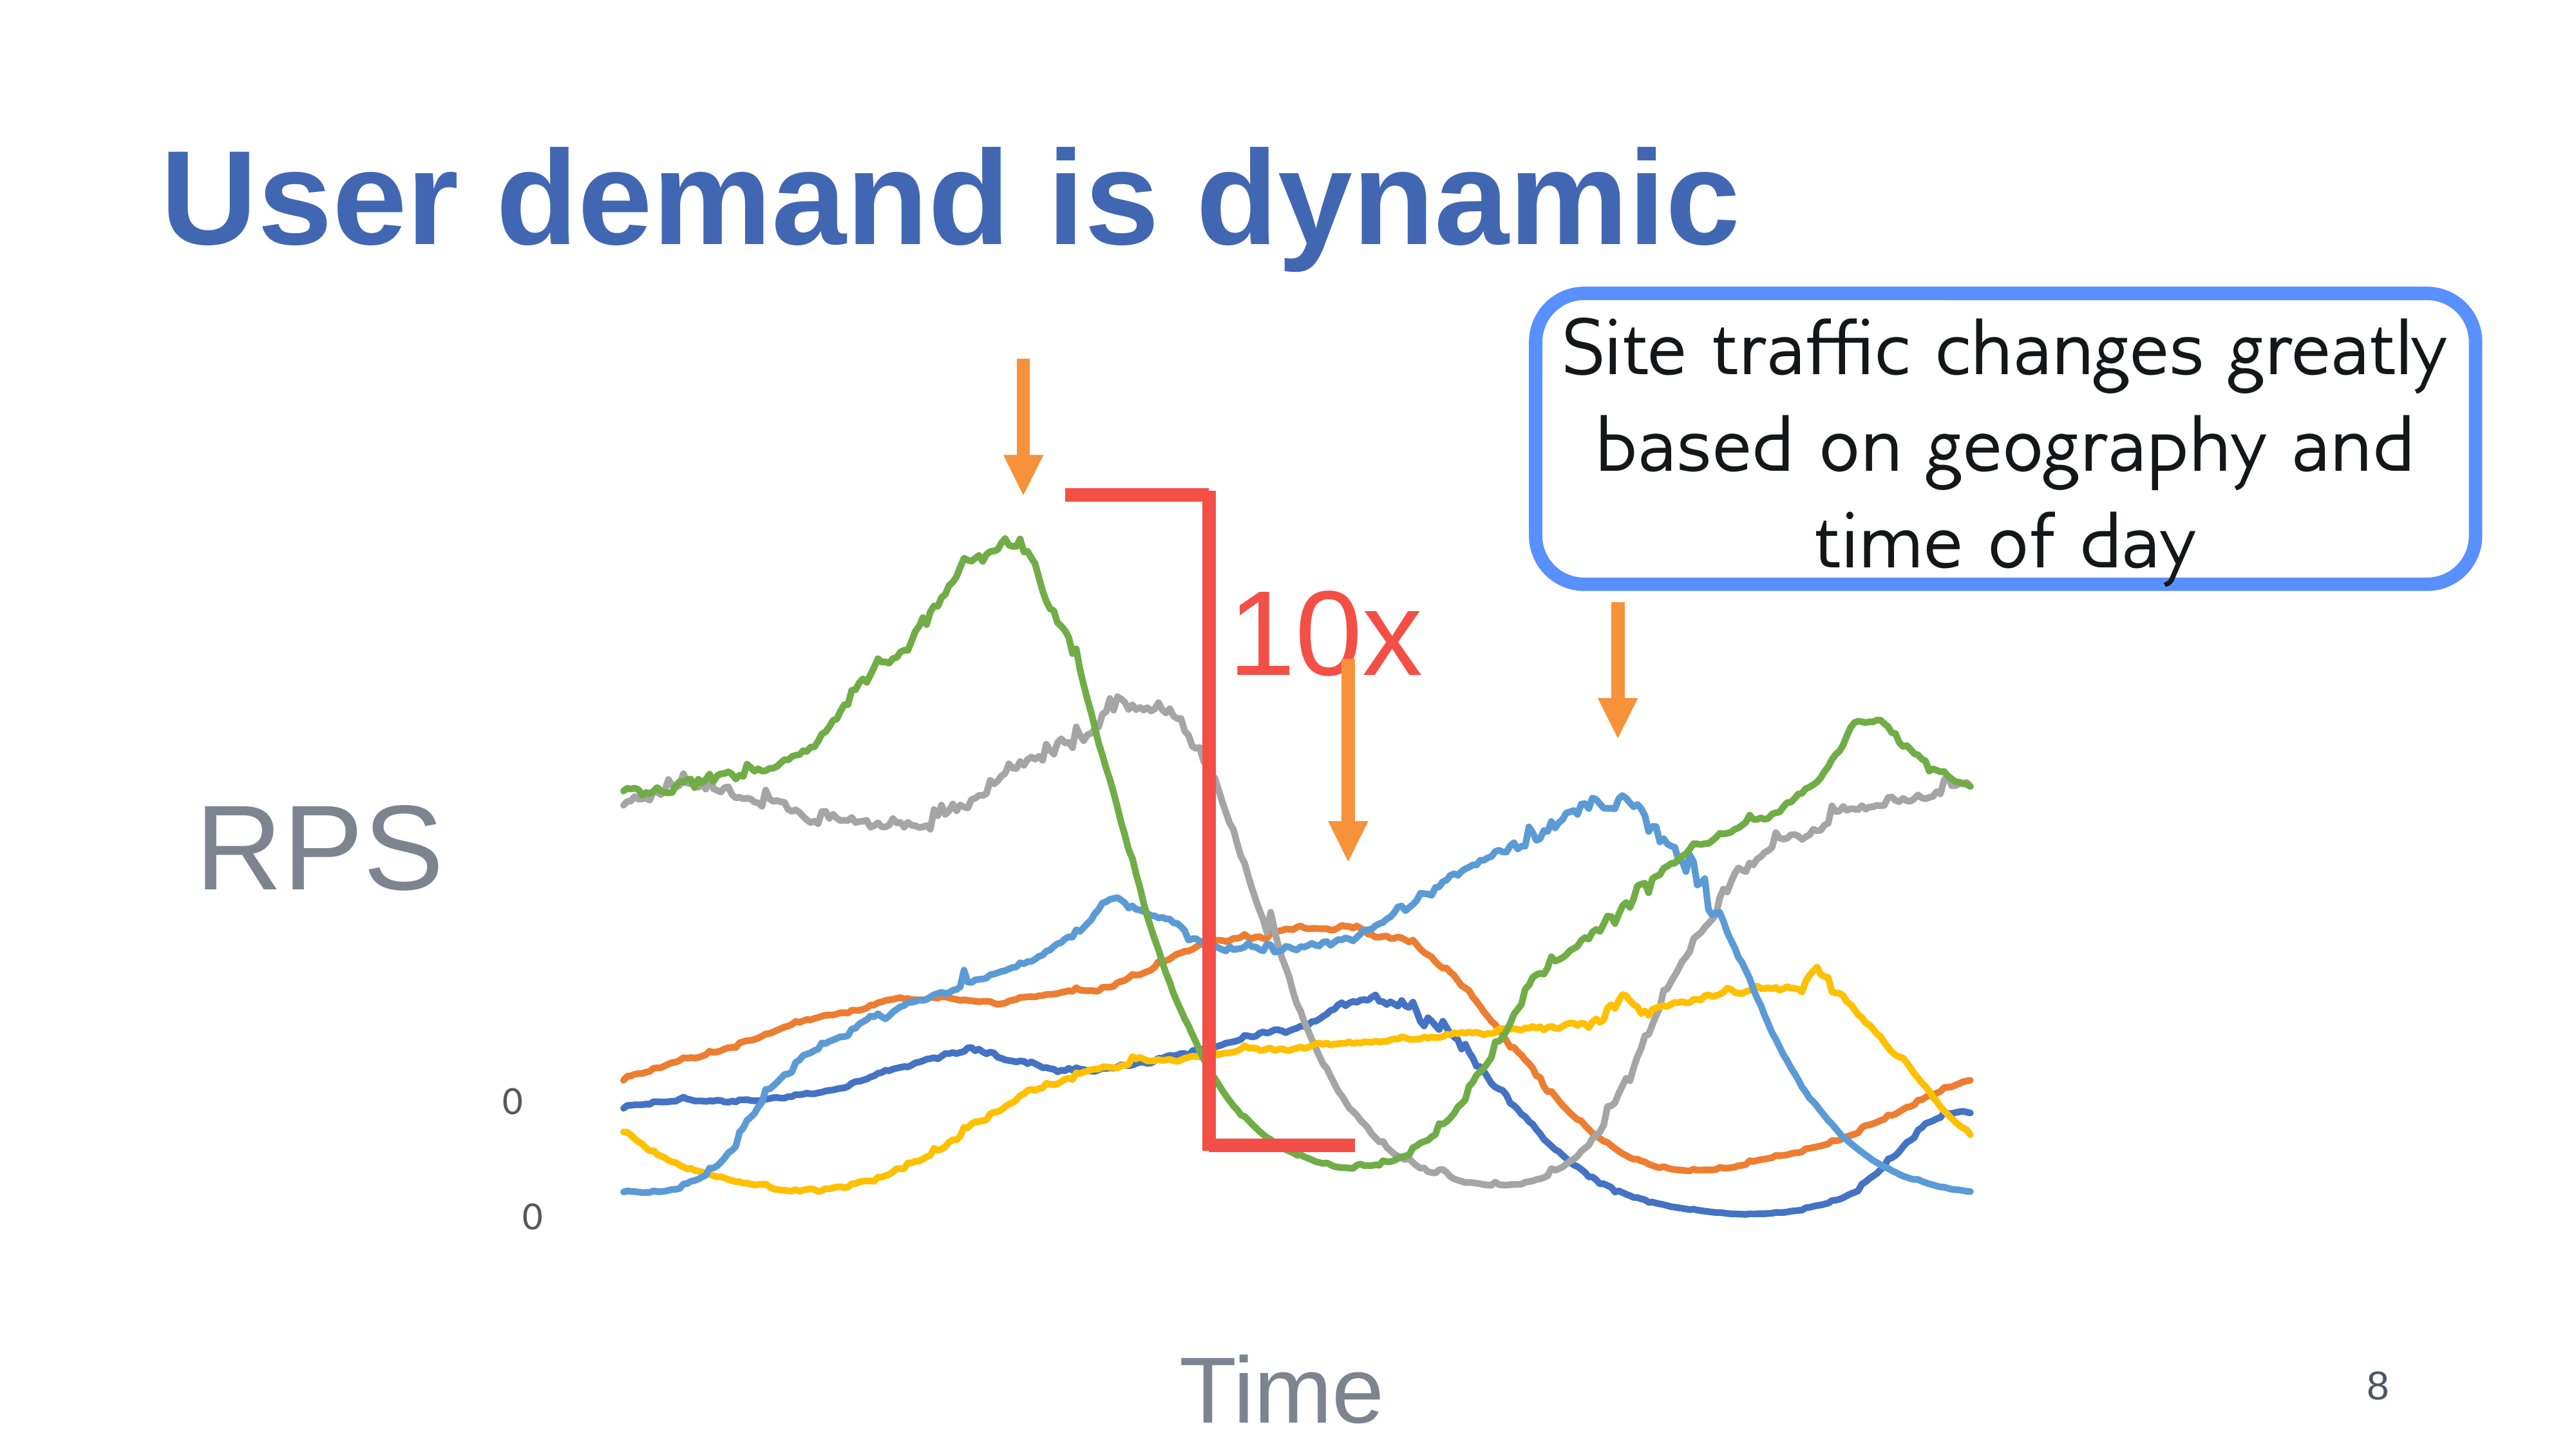

# User demand is dynamic
Site traffic changes greatly based on geography and
time of day

### Chart: Edge Node Traffic

| Category | mxp | mrs | bom | lax | gru | hkg |
|---|---|---|---|---|---|---|
| 0 | 564154.9167 | 690163.6833 | 1924120.683 | 458164.75 | 188853.2333 | 1987967.317 |
| 6.6666666666666666E-2 | 577210.2167 | 708632.4 | 1941274.417 | 456926.5667 | 193329.25 | 2000647.633 |
| 0.13333333333333333 | 577737.85 | 710054.8833 | 1943517.5 | 443606.0833 | 191128.1 | 1997212.3 |
| 0.2 | 580240.2667 | 716722.0 | 1963291.817 | 427115.8333 | 190667.0833 | 2000996.717 |
| 0.26666666666666666 | 579966.7167 | 720044.9333 | 1951018.9 | 413979.9833 | 188388.8333 | 1994016.783 |
| 0.33333333333333331 | 580152.6833 | 720725.7 | 1952622.9 | 403486.2 | 186197.2667 | 1968029.85 |
| 0.4 | 583303.5667 | 726024.0833 | 1956778.033 | 387020.6167 | 186739.0833 | 1981362.817 |
| 0.46666666666666667 | 582150.5667 | 730164.4667 | 1946649.4 | 373117.9 | 186933.3667 | 1976885.25 |
| 0.53333333333333333 | 594075.55 | 744128.3167 | 1987039.6 | 374230.7 | 193868.0 | 1986986.4 |
| 0.6 | 593719.1333 | 745432.9167 | 1982452.15 | 357295.3833 | 190364.2667 | 2003490.083 |
| 0.66666666666666663 | 592367.5833 | 746611.4833 | 1971937.017 | 349965.3333 | 190103.6333 | 1987424.6 |
| 0.73333333333333328 | 592379.9833 | 754558.6833 | 1990286.033 | 342945.3 | 192362.5167 | 1980945.567 |
| 0.8 | 593902.0333 | 762836.05 | 2039295.05 | 331066.35 | 195638.6667 | 1979677.767 |
| 0.8666666666666667 | 595798.4167 | 769052.2667 | 2012749.633 | 323016.4833 | 200133.5333 | 1981599.767 |
| 0.93333333333333335 | 596575.8167 | 771521.9 | 2004991.233 | 320291.6667 | 200881.0167 | 2012120.983 |
| 1 | 605701.9833 | 779287.8667 | 2013445.65 | 309342.3667 | 204466.15 | 2030474.083 |
| 1.0666666666666667 | 613778.7167 | 791306.6 | 2065789.2 | 300607.35 | 224621.4333 | 2026464.367 |
| 1.1333333333333333 | 605874.1167 | 788916.35 | 2023323.933 | 292235.8 | 226905.9333 | 2040588.733 |
| 1.2 | 602409.7833 | 791489.0667 | 2020116.65 | 295062.7333 | 236439.4 | 2040930.5 |
| 1.2666666666666666 | 597475.4667 | 789919.4667 | 2017859.667 | 285683.5333 | 240295.7 | 2003347.267 |
| 1.3333333333333333 | 597281.4833 | 791937.3 | 2004660.233 | 282474.9167 | 246311.7333 | 2040591.267 |
| 1.4 | 597477.1333 | 798127.6667 | 2020485.133 | 278588.2 | 255989.85 | 2023439.967 |
| 1.4666666666666666 | 595057.2667 | 804823.3167 | 1996515.817 | 271934.1 | 264101.5333 | 2040711.917 |
| 1.5333333333333334 | 597954.3 | 819944.6333 | 2050032.067 | 267870.65 | 295900.0 | 2063326.283 |
| 1.6 | 596383.6 | 815699.1833 | 1998190.067 | 261775.3833 | 296241.0667 | 2030203.2 |
| 1.6666666666666667 | 600446.4 | 817373.0 | 1991282.433 | 256617.2667 | 305753.6667 | 2056347.95 |
| 1.7333333333333334 | 599359.85 | 822318.1167 | 1983408.5 | 257608.0833 | 322207.9667 | 2065105.45 |
| 1.8 | 592629.05 | 830337.2833 | 2003296.883 | 251970.2333 | 340911.3667 | 2066531.483 |
| 1.8666666666666667 | 591550.2833 | 835927.0333 | 2006619.583 | 244466.4 | 364347.4333 | 2074149.067 |
| 1.9333333333333333 | 596955.7667 | 837491.9 | 1971113.833 | 240541.6167 | 375919.05 | 2063160.083 |
| 2 | 592599.3667 | 837024.8667 | 1957173.717 | 234861.9167 | 392684.15 | 2041613.75 |
| 2.0666666666666669 | 602362.3167 | 857780.9167 | 1959693.833 | 234904.1167 | 457267.7333 | 2059192.517 |
| 2.1333333333333333 | 602412.4833 | 863084.0667 | 1953182.433 | 228204.65 | 475983.9 | 2052982.45 |
| 2.2000000000000002 | 603136.7333 | 867986.8 | 1955434.883 | 228171.6 | 510091.2667 | 2107992.317 |
| 2.2666666666666666 | 599170.9167 | 869205.5333 | 1952437.8 | 224289.7833 | 524540.6667 | 2093303.617 |
| 2.3333333333333335 | 597815.8333 | 873251.75 | 1938092.133 | 220604.65 | 540816.8667 | 2076644.133 |
| 2.4 | 598751.35 | 879323.7667 | 1934526.517 | 222387.8167 | 570466.5667 | 2087673.117 |
| 2.4666666666666668 | 599441.8833 | 887931.4333 | 1919709.833 | 223284.95 | 591577.6833 | 2077078.65 |
| 2.5333333333333332 | 605186.3333 | 897534.0 | 1992385.667 | 224667.2667 | 649131.6667 | 2079075.433 |
| 2.6 | 607697.65 | 899544.95 | 1953130.133 | 212341.5333 | 650434.1333 | 2089538.333 |
| 2.6666666666666665 | 612009.2 | 906491.0667 | 1941540.033 | 203035.0667 | 664555.2667 | 2090690.2 |
| 2.7333333333333334 | 612508.8167 | 914328.05 | 1944591.683 | 200132.0667 | 680098.6333 | 2098050.733 |
| 2.8 | 610298.7167 | 920978.7833 | 1940026.367 | 198262.9 | 697654.8333 | 2113984.667 |
| 2.8666666666666667 | 610027.0833 | 929021.75 | 1936933.183 | 196460.5167 | 715766.6333 | 2128770.133 |
| 2.9333333333333331 | 616418.8667 | 933469.5167 | 1904624.783 | 194166.9333 | 718518.8333 | 2127283.267 |
| 3 | 616566.1167 | 940900.75 | 1896682.15 | 192412.3333 | 727163.4 | 2142689.817 |
| 3.0666666666666669 | 625794.5167 | 953859.7333 | 1903687.283 | 199569.4167 | 770475.9 | 2148281.6 |
| 3.1333333333333333 | 625066.4333 | 949264.6833 | 1892196.6 | 191799.0667 | 780636.0667 | 2150712.333 |
| 3.2 | 627345.55 | 956614.4833 | 1874013.65 | 197692.4833 | 801210.75 | 2168990.867 |
| 3.2666666666666666 | 632062.55 | 962659.85 | 1858153.883 | 200806.9833 | 807697.6 | 2165707.133 |
| 3.3333333333333335 | 629190.0667 | 960505.5667 | 1846139.683 | 203063.4 | 813045.7833 | 2185051.933 |
| 3.4 | 629298.2833 | 967397.6667 | 1852430.133 | 200282.95 | 823446.65 | 2185826.95 |
| 3.4666666666666668 | 633242.3833 | 971476.7667 | 1841291.65 | 190327.0833 | 829969.3667 | 2211233.333 |
| 3.5333333333333332 | 636787.6333 | 977726.7 | 1895486.917 | 194789.65 | 857496.3833 | 2243519.117 |
| 3.6 | 641986.2667 | 981701.65 | 1896434.233 | 203738.2167 | 854411.5667 | 2253933.567 |
| 3.6666666666666665 | 644356.6667 | 982317.8167 | 1865006.65 | 203039.8833 | 865069.5833 | 2276346.05 |
| 3.7333333333333334 | 646558.7 | 982977.75 | 1883752.75 | 207654.7333 | 870616.7833 | 2305371.75 |
| 3.8 | 650852.55 | 987271.9667 | 1865645.883 | 211000.0 | 878234.9167 | 2310724.0 |
| 3.8666666666666667 | 654532.0167 | 992810.7 | 1854993.9 | 212629.7833 | 884912.4333 | 2346926.567 |
| 3.9333333333333331 | 655921.4 | 993319.8833 | 1856608.917 | 208120.3 | 885862.4333 | 2374469.183 |
| 4 | 662061.4333 | 990802.6333 | 1855158.417 | 210883.9167 | 890777.2 | 2376298.917 |
| 4.0666666666666664 | 676497.5833 | 1004841.233 | 1869272.4 | 226013.7333 | 920213.1167 | 2440158.883 |
| 4.1333333333333337 | 684020.0 | 1003070.367 | 1846202.0 | 226370.85 | 923633.6 | 2442925.283 |
| 4.2 | 685385.1333 | 1004499.283 | 1850515.95 | 234343.1167 | 942357.0 | 2473499.65 |
| 4.2666666666666666 | 690224.6667 | 1008172.167 | 1852257.133 | 237137.25 | 952606.2 | 2491216.05 |
| 4.333333333333333 | 695422.65 | 1014506.083 | 1855870.117 | 238243.9667 | 962120.4167 | 2475614.2 |
| 4.4000000000000004 | 704607.3667 | 1027208.6 | 1825428.917 | 238101.1167 | 977432.75 | 2508918.983 |
| 4.4666666666666668 | 709719.6167 | 1027663.667 | 1832264.817 | 237089.2167 | 975326.95 | 2543791.183 |
| 4.5333333333333332 | 721609.5667 | 1037848.35 | 1845346.583 | 255615.75 | 988331.8333 | 2581602.1 |
| 4.5999999999999996 | 724682.2333 | 1041574.233 | 1827064.35 | 255915.9167 | 974945.3 | 2566570.117 |
| 4.666666666666667 | 734960.6333 | 1048116.233 | 1826592.167 | 261814.6833 | 965791.2333 | 2567018.25 |
| 4.7333333333333334 | 732570.7333 | 1050849.85 | 1834916.9 | 267220.6333 | 978844.3167 | 2562010.683 |
| 4.8 | 740366.9833 | 1052665.833 | 1863923.5 | 279297.0167 | 996391.1833 | 2582657.75 |
| 4.8666666666666663 | 744109.6 | 1057759.067 | 1844972.967 | 293232.2833 | 1007950.883 | 2586899.45 |
| 4.9333333333333336 | 748107.05 | 1060673.417 | 1846563.417 | 293813.2833 | 1020150.617 | 2611592.717 |
| 5 | 751303.45 | 1055103.583 | 1825680.533 | 293812.1833 | 1025634.55 | 2619545.25 |
| 5.0666666666666664 | 749784.5167 | 1056864.417 | 1847272.483 | 319071.3833 | 1039047.883 | 2619526.583 |
| 5.1333333333333337 | 757647.3333 | 1051635.1 | 1834241.5 | 319377.9333 | 1039805.667 | 2660188.733 |
| 5.2 | 768425.2833 | 1051215.383 | 1831757.117 | 326459.9667 | 1044050.317 | 2705147.067 |
| 5.2666666666666666 | 771271.05 | 1050890.617 | 1824284.933 | 327827.5333 | 1049830.95 | 2726603.3 |
| 5.333333333333333 | 777109.7333 | 1050389.3 | 1826484.45 | 336755.0 | 1048427.717 | 2765799.55 |
| 5.4 | 784555.5 | 1053486.9 | 1832676.817 | 346670.3 | 1052422.733 | 2734580.617 |
| 5.4666666666666668 | 786996.2 | 1062616.85 | 1816305.267 | 353292.5333 | 1063864.333 | 2791382.733 |
| 5.5333333333333332 | 791182.5333 | 1060378.367 | 1904715.283 | 385016.3167 | 1074463.083 | 2818277.8 |
| 5.6 | 786343.5 | 1058842.117 | 1876932.5 | 375860.55 | 1078751.667 | 2816543.983 |
| 5.666666666666667 | 797815.6667 | 1064913.967 | 1924742.717 | 380859.6833 | 1085478.05 | 2855956.133 |
| 5.7333333333333334 | 810157.3167 | 1063620.617 | 1882596.583 | 392389.0667 | 1078160.417 | 2870422.15 |
| 5.8 | 809644.1667 | 1060055.4 | 1899166.85 | 412148.6667 | 1083211.25 | 2910086.483 |
| 5.8666666666666663 | 814358.95 | 1055561.783 | 1929634.5 | 422843.85 | 1093540.35 | 2925438.2 |
| 5.9333333333333336 | 809746.45 | 1052477.85 | 1899403.633 | 422609.2333 | 1097453.033 | 2949474.517 |
| 6 | 814768.5833 | 1048615.933 | 1925387.067 | 439483.7667 | 1109213.583 | 2991995.9 |
| 6.0666666666666664 | 819076.8667 | 1050811.133 | 1915835.967 | 478696.4 | 1184266.583 | 3032236.417 |
| 6.1333333333333337 | 835542.2667 | 1048318.167 | 1911912.733 | 477396.15 | 1130460.483 | 3023898.883 |
| 6.2 | 837100.5667 | 1047185.283 | 1949985.367 | 494174.3167 | 1128756.067 | 3019012.05 |
| 6.2666666666666666 | 822513.9667 | 1044697.367 | 1955436.133 | 503771.6667 | 1140444.817 | 3032317.233 |
| 6.333333333333333 | 829779.2833 | 1042341.433 | 1968228.683 | 504800.0833 | 1142990.55 | 3045403.817 |
| 6.4 | 817577.1833 | 1044437.25 | 1967765.233 | 508069.4333 | 1144184.717 | 3018477.567 |
| 6.4666666666666668 | 808896.6 | 1044446.917 | 1975821.9 | 512546.1 | 1148872.533 | 3049642.383 |
| 6.5333333333333332 | 816337.1667 | 1043086.117 | 2036007.6 | 539148.6333 | 1163611.95 | 3062193.3 |
| 6.6 | 812375.8667 | 1035623.283 | 2019695.133 | 547148.0167 | 1166484.417 | 3064911.533 |
| 6.666666666666667 | 793328.8333 | 1030930.45 | 2033215.25 | 548835.7667 | 1172066.1 | 3070982.333 |
| 6.7333333333333334 | 788740.5667 | 1033445.183 | 2055354.75 | 557263.6833 | 1178289.55 | 3100980.733 |
| 6.8 | 781357.95 | 1035904.517 | 2066918.167 | 571012.15 | 1181627.8 | 3120634.45 |
| 6.8666666666666663 | 778822.95 | 1045396.333 | 2109604.7 | 582930.7 | 1189573.55 | 3091292.967 |
| 6.9333333333333336 | 776062.3167 | 1049725.383 | 2090714.15 | 589428.75 | 1195985.167 | 3085640.3 |
| 7 | 772264.4333 | 1053022.933 | 2088949.267 | 602015.8833 | 1198667.883 | 3086006.033 |
| 7.0666666666666664 | 776784.2833 | 1062037.117 | 2120143.983 | 621479.3167 | 1216468.217 | 3118615.817 |
| 7.1333333333333337 | 774897.8167 | 1062557.833 | 2103535.75 | 629234.7 | 1212598.217 | 3060439.117 |
| 7.2 | 764627.45 | 1064808.883 | 2128998.433 | 644459.6333 | 1222095.933 | 3063313.983 |
| 7.2666666666666666 | 772791.1333 | 1065095.05 | 2140525.817 | 648759.5833 | 1223206.933 | 3034100.867 |
| 7.333333333333333 | 764727.1333 | 1063963.183 | 2131183.433 | 644837.9167 | 1232951.6 | 3007852.683 |
| 7.4 | 756319.1833 | 1069068.4 | 2143728.617 | 652272.9667 | 1245832.15 | 2947015.05 |
| 7.4666666666666668 | 746523.9167 | 1069813.983 | 2125579.133 | 655591.3833 | 1251303.833 | 2885823.517 |
| 7.5333333333333332 | 747150.0333 | 1074994.65 | 2198039.133 | 676173.4667 | 1269618.983 | 2838965.483 |
| 7.6 | 742166.6167 | 1075311.65 | 2170581.967 | 672526.1833 | 1274425.867 | 2805568.65 |
| 7.666666666666667 | 739675.1 | 1076411.883 | 2153465.583 | 670295.75 | 1290723.65 | 2797019.75 |
| 7.7333333333333334 | 728056.15 | 1079131.15 | 2204438.417 | 673901.25 | 1302766.417 | 2742978.617 |
| 7.8 | 734579.8167 | 1084162.1 | 2222050.983 | 683824.7833 | 1308161.217 | 2727482.85 |
| 7.8666666666666663 | 732672.05 | 1087531.817 | 2203944.817 | 694687.9167 | 1324486.1 | 2707345.8 |
| 7.9333333333333336 | 743708.7833 | 1091416.233 | 2206478.2 | 699427.0167 | 1333332.2 | 2677338.667 |
| 8 | 735119.2333 | 1089194.917 | 2182351.3 | 693958.9 | 1332283.15 | 2604729.133 |
| 8.0666666666666664 | 745779.3333 | 1105308.967 | 2275559.8 | 723383.1667 | 1365371.683 | 2625731.633 |
| 8.1333333333333329 | 739829.75 | 1094367.183 | 2237556.667 | 719554.8833 | 1357930.55 | 2533093.0 |
| 8.1999999999999993 | 738504.6333 | 1093096.117 | 2213998.733 | 726805.6833 | 1375445.85 | 2463474.817 |
| 8.2666666666666675 | 733361.2333 | 1091686.217 | 2240403.8 | 731424.4167 | 1393499.983 | 2398321.067 |
| 8.3333333333333339 | 731160.1 | 1092809.85 | 2246109.533 | 737628.2667 | 1409594.033 | 2339642.417 |
| 8.4 | 729812.5 | 1089931.233 | 2266139.033 | 740114.3667 | 1438729.1 | 2271403.467 |
| 8.4666666666666668 | 736594.0667 | 1091168.017 | 2275988.817 | 740141.25 | 1456294.383 | 2201801.183 |
| 8.5333333333333332 | 743773.0833 | 1106754.5 | 2332669.433 | 749761.25 | 1485537.367 | 2148737.25 |
| 8.6 | 742826.9333 | 1107821.95 | 2343620.517 | 750282.1667 | 1490946.1 | 2089898.983 |
| 8.6666666666666661 | 745759.35 | 1107575.133 | 2403272.6 | 747452.75 | 1501770.8 | 2039554.65 |
| 8.7333333333333325 | 744802.3667 | 1112042.333 | 2350542.517 | 747612.9167 | 1505576.367 | 1979787.367 |
| 8.8000000000000007 | 749726.1167 | 1127723.767 | 2410815.467 | 745435.6333 | 1509738.35 | 1915183.25 |
| 8.8666666666666671 | 759082.15 | 1134024.817 | 2401332.433 | 755396.3833 | 1498348.283 | 1846444.45 |
| 8.9333333333333336 | 757443.9167 | 1138064.5 | 2386214.667 | 756502.5667 | 1485789.7 | 1790918.117 |
| 9 | 755283.35 | 1149622.967 | 2354180.983 | 761396.7 | 1462384.233 | 1723725.183 |
| 9.0666666666666664 | 757677.2333 | 1164804.633 | 2374337.517 | 796408.5333 | 1472548.0 | 1685866.383 |
| 9.1333333333333329 | 765395.4833 | 1161547.733 | 2353019.383 | 785593.6667 | 1456910.667 | 1615262.9 |
| 9.1999999999999993 | 770950.9333 | 1164047.167 | 2362950.383 | 793192.3667 | 1454157.8 | 1556414.017 |
| 9.2666666666666675 | 771002.05 | 1170740.433 | 2351293.367 | 785482.7167 | 1447805.767 | 1486383.083 |
| 9.3333333333333339 | 765922.0667 | 1178158.633 | 2361767.85 | 776821.6833 | 1439281.233 | 1424126.933 |
| 9.4 | 767426.6667 | 1184300.1 | 2346819.3 | 776452.6 | 1428630.75 | 1371869.567 |
| 9.4666666666666668 | 777381.2 | 1198661.7 | 2356289.533 | 777812.9 | 1427165.567 | 1321139.467 |
| 9.5333333333333332 | 788620.3 | 1222761.783 | 2383983.15 | 782658.2167 | 1417823.833 | 1275302.367 |
| 9.6 | 788643.85 | 1225160.2 | 2352607.417 | 779047.0333 | 1421169.433 | 1219549.5 |
| 9.6666666666666661 | 796122.9167 | 1226981.133 | 2338095.5 | 781437.2833 | 1413761.65 | 1169986.067 |
| 9.7333333333333325 | 801563.2667 | 1233781.1 | 2356961.967 | 783913.0667 | 1413104.567 | 1129405.683 |
| 9.8000000000000007 | 799837.9333 | 1247108.2 | 2324671.4 | 778007.3667 | 1396221.767 | 1078962.5 |
| 9.8666666666666671 | 803014.0833 | 1256631.567 | 2312467.4 | 774554.7 | 1393949.117 | 1039573.933 |
| 9.9333333333333336 | 809752.6833 | 1261344.117 | 2313378.95 | 781363.8833 | 1379307.733 | 1003389.367 |
| 10 | 810551.3833 | 1269051.7 | 2256619.383 | 788520.4833 | 1361462.583 | 965346.05 |
| 10.066666666666666 | 797962.2667 | 1269549.717 | 2238639.75 | 793053.3333 | 1319014.45 | 934523.1 |
| 10.133333333333333 | 822045.85 | 1277397.117 | 2188947.15 | 798027.5 | 1324810.417 | 895868.3667 |
| 10.199999999999999 | 826627.0833 | 1287739.267 | 2179187.1 | 796289.9667 | 1325503.65 | 862016.1 |
| 10.266666666666667 | 830109.5 | 1298849.317 | 2183496.283 | 795580.7333 | 1313888.0 | 821099.9167 |
| 10.333333333333334 | 829147.0833 | 1302957.983 | 2123676.25 | 796409.3167 | 1307894.083 | 787238.9 |
| 10.4 | 832631.4167 | 1299356.55 | 2098950.017 | 801738.3167 | 1292263.65 | 755695.8833 |
| 10.466666666666667 | 837604.0167 | 1305429.133 | 2056107.133 | 807003.3333 | 1293682.4 | 723988.8333 |
| 10.533333333333333 | 838482.6333 | 1314925.667 | 2047390.517 | 816039.8 | 1291127.983 | 699051.75 |
| 10.6 | 843514.6833 | 1318680.65 | 1995212.683 | 803914.5167 | 1284763.55 | 672679.55 |
| 10.666666666666666 | 849197.9 | 1316671.167 | 1940759.817 | 809865.9667 | 1276409.8 | 645162.4 |
| 10.733333333333333 | 856569.1 | 1313092.217 | 1891604.667 | 812561.9167 | 1270031.45 | 620687.5 |
| 10.8 | 859648.4833 | 1316729.767 | 1843899.25 | 813139.9167 | 1289258.067 | 598575.0833 |
| 10.866666666666667 | 862866.6 | 1326752.55 | 1815638.683 | 816254.6333 | 1276261.567 | 575250.15 |
| 10.933333333333334 | 866951.3667 | 1326422.133 | 1752711.2 | 821421.3 | 1279142.983 | 558382.2167 |
| 11 | 873313.3833 | 1332007.05 | 1695004.667 | 830236.8 | 1281312.683 | 535027.9333 |
| 11.066666666666666 | 891596.1333 | 1344108.95 | 1663842.933 | 845160.9667 | 1288523.733 | 527281.8167 |
| 11.133333333333333 | 888803.2333 | 1330421.517 | 1603654.65 | 834405.2667 | 1304506.85 | 510963.4833 |
| 11.2 | 884667.1333 | 1326098.317 | 1548739.6 | 834996.8 | 1289158.017 | 492378.7 |
| 11.266666666666667 | 887505.6 | 1333166.917 | 1498302.283 | 834279.7833 | 1287703.217 | 476828.4333 |
| 11.333333333333334 | 901041.65 | 1333873.3 | 1453034.85 | 825246.0667 | 1276700.733 | 461089.4667 |
| 11.4 | 906944.3667 | 1326043.2 | 1410250.6 | 823711.0 | 1270512.183 | 446316.6333 |
| 11.466666666666667 | 901281.05 | 1327926.683 | 1352271.3 | 832188.9 | 1301477.367 | 433047.2667 |
| 11.533333333333333 | 907568.7167 | 1350082.817 | 1443980.55 | 833940.6 | 1296899.367 | 423992.7167 |
| 11.6 | 916490.15 | 1352227.2 | 1363195.633 | 824263.3333 | 1265425.1 | 408659.7333 |
| 11.666666666666666 | 916374.95 | 1359114.15 | 1294306.233 | 828381.2667 | 1266583.4 | 398260.5333 |
| 11.733333333333333 | 911685.4333 | 1362571.05 | 1238804.417 | 831845.3167 | 1273140.417 | 390847.8333 |
| 11.8 | 903741.65 | 1368733.4 | 1196455.183 | 824849.75 | 1290765.833 | 378857.55 |
| 11.866666666666667 | 912024.3333 | 1367503.567 | 1149399.8 | 823386.1833 | 1287264.5 | 371614.65 |
| 11.933333333333334 | 918843.7833 | 1365771.05 | 1083911.483 | 830533.7833 | 1278875.267 | 363921.6333 |
| 12 | 923816.0833 | 1376938.25 | 1031672.817 | 834135.0667 | 1275003.0 | 354196.7833 |
| 12.066666666666666 | 932704.4667 | 1382447.2 | 999148.55 | 839595.0833 | 1289964.617 | 355069.9 |
| 12.133333333333333 | 933266.65 | 1373322.633 | 949734.4833 | 832106.9333 | 1287841.35 | 346427.1333 |
| 12.2 | 938137.1333 | 1369361.75 | 912393.15 | 838003.1167 | 1295393.4 | 340178.4167 |
| 12.266666666666667 | 953233.9833 | 1371339.167 | 872423.3167 | 844874.95 | 1304595.1 | 332992.9167 |
| 12.333333333333334 | 954974.1333 | 1371536.083 | 835606.8833 | 853715.3333 | 1295767.933 | 324918.7667 |
| 12.4 | 964649.5333 | 1370328.267 | 797800.2833 | 856571.6333 | 1292583.5 | 320825.4833 |
| 12.466666666666667 | 977069.6 | 1369745.083 | 762515.4333 | 851195.15 | 1310237.883 | 316842.9167 |
| 12.533333333333333 | 987086.1167 | 1369936.9 | 743414.85 | 856659.5833 | 1312009.483 | 319025.3 |
| 12.6 | 1003351.6 | 1364107.717 | 707704.5833 | 847767.2833 | 1295688.167 | 310580.9 |
| 12.666666666666666 | 1008471.867 | 1365118.433 | 675603.1333 | 852216.6167 | 1309316.85 | 302989.1833 |
| 12.733333333333333 | 1028245.267 | 1373438.917 | 641930.8667 | 854021.2167 | 1321486.183 | 299942.6 |
| 12.8 | 1037841.15 | 1385013.767 | 620019.35 | 855828.3833 | 1320386.45 | 298443.8833 |
| 12.866666666666667 | 1024310.617 | 1381145.5 | 592707.3667 | 856258.4 | 1328488.367 | 297145.5333 |
| 12.933333333333334 | 1036867.25 | 1379930.033 | 564953.3 | 862575.5167 | 1324071.017 | 296287.9667 |
| 13 | 1043735.65 | 1372835.267 | 550583.3667 | 854709.4667 | 1315298.05 | 294184.15 |
| 13.066666666666666 | 1039701.433 | 1382286.483 | 533225.0833 | 859251.5667 | 1331254.25 | 308902.0167 |
| 13.133333333333333 | 1049784.133 | 1371842.5 | 510351.3667 | 856300.2333 | 1346727.117 | 314455.5333 |
| 13.2 | 1051444.083 | 1362129.733 | 493884.8167 | 862725.5667 | 1365359.117 | 306639.9 |
| 13.266666666666667 | 1049209.35 | 1346278.05 | 475700.4333 | 861426.2167 | 1364799.683 | 307543.6833 |
| 13.333333333333334 | 1062829.633 | 1343159.683 | 448888.45 | 860706.2833 | 1368534.717 | 307222.3833 |
| 13.4 | 1072952.2 | 1332203.067 | 431915.3 | 865243.4667 | 1383588.8 | 310689.6333 |
| 13.466666666666667 | 1044597.6 | 1331903.367 | 414216.8833 | 862119.6833 | 1392341.967 | 308804.3167 |
| 13.533333333333333 | 1042401.35 | 1335346.35 | 415521.0333 | 863615.7667 | 1398420.667 | 329059.8167 |
| 13.6 | 1030057.15 | 1337057.017 | 389430.4 | 864161.6 | 1413450.85 | 325020.55 |
| 13.666666666666666 | 1041940.617 | 1326245.383 | 374526.5667 | 871253.25 | 1423085.2 | 325201.8167 |
| 13.733333333333333 | 1032696.633 | 1327466.95 | 358843.2 | 875923.5333 | 1441800.933 | 329829.0 |
| 13.8 | 1022680.633 | 1332840.367 | 349508.8833 | 874741.6167 | 1468268.45 | 339475.3167 |
| 13.866666666666667 | 1047988.567 | 1328514.183 | 341511.35 | 884757.8 | 1471538.783 | 345907.7 |
| 13.933333333333334 | 1023225.283 | 1319275.667 | 334074.95 | 881258.6333 | 1450545.683 | 350420.3333 |
| 14 | 1016866.583 | 1310567.167 | 338046.1333 | 873888.6 | 1465379.15 | 355641.0833 |
| 14.066666666666666 | 1040630.917 | 1319231.117 | 320888.0 | 873072.8 | 1478933.25 | 387760.85 |
| 14.133333333333333 | 998614.9667 | 1298729.167 | 306484.5167 | 874673.2833 | 1496139.517 | 396028.2333 |
| 14.2 | 953729.5 | 1278566.983 | 295612.1833 | 875383.1167 | 1528746.25 | 408400.8 |
| 14.266666666666667 | 933802.25 | 1262718.517 | 296593.8667 | 884093.2167 | 1527464.333 | 415213.0667 |
| 14.333333333333334 | 970529.3833 | 1253231.1 | 280062.6667 | 878646.5 | 1525787.5 | 420802.55 |
| 14.4 | 955984.5333 | 1243001.75 | 275920.2333 | 884072.5 | 1519700.533 | 436365.0333 |
| 14.466666666666667 | 935883.9167 | 1221855.033 | 273893.95 | 881004.1167 | 1554387.133 | 446248.85 |
| 14.533333333333333 | 917812.6167 | 1205596.967 | 288298.05 | 881780.8 | 1557786.617 | 495153.3167 |
| 14.6 | 955196.0167 | 1193201.483 | 290046.3667 | 886126.5167 | 1581390.383 | 493065.95 |
| 14.666666666666666 | 926692.3333 | 1193318.717 | 276602.5 | 896023.1833 | 1587909.067 | 504272.2 |
| 14.733333333333333 | 899314.0667 | 1175159.517 | 258332.9833 | 893518.9333 | 1609329.25 | 521278.9 |
| 14.8 | 884377.65 | 1160555.15 | 247223.3833 | 903357.15 | 1616564.8 | 541391.5833 |
| 14.866666666666667 | 871732.35 | 1136749.483 | 241840.3667 | 898902.5833 | 1609276.383 | 570335.7 |
| 14.933333333333334 | 830225.4 | 1114644.617 | 236508.1 | 905291.0333 | 1626874.05 | 584441.15 |
| 15 | 851658.45 | 1104118.0 | 231022.9333 | 901422.5667 | 1638363.317 | 602499.4667 |
| 15.066666666666666 | 816498.35 | 1092419.067 | 231815.2333 | 905849.65 | 1645932.4 | 663159.3 |
| 15.133333333333333 | 790166.85 | 1063606.033 | 230290.15 | 902750.7167 | 1656417.75 | 681798.05 |
| 15.2 | 752980.7333 | 1043798.183 | 227926.1 | 905796.6167 | 1656055.3 | 712900.0833 |
| 15.266666666666667 | 751075.8667 | 1021727.5 | 225693.7 | 900276.5667 | 1677084.117 | 728665.6833 |
| 15.333333333333334 | 729417.3667 | 996040.7333 | 221913.0167 | 893370.4833 | 1677336.35 | 745165.4333 |
| 15.4 | 702660.5333 | 976237.55 | 219695.6333 | 900020.25 | 1687912.25 | 769316.8833 |
| 15.466666666666667 | 674894.2333 | 954677.9333 | 219125.6167 | 900060.25 | 1693760.45 | 792889.4667 |
| 15.533333333333333 | 659590.6 | 939830.15 | 232956.35 | 903964.45 | 1716233.95 | 862760.7167 |
| 15.6 | 651099.7833 | 913965.4833 | 222024.6833 | 920500.4667 | 1722266.317 | 864720.5 |
| 15.666666666666666 | 644325.0167 | 894747.0 | 219548.9667 | 922179.4167 | 1714206.3 | 882009.85 |
| 15.733333333333333 | 623839.4167 | 867284.8333 | 219913.85 | 917747.8167 | 1713842.133 | 911533.85 |
| 15.8 | 587261.1 | 838400.25 | 221807.3667 | 918944.3667 | 1741107.817 | 944848.6 |
| 15.866666666666667 | 576501.4 | 837642.5167 | 222762.65 | 921549.55 | 1755485.283 | 986294.4167 |
| 15.933333333333334 | 559938.6333 | 817644.1833 | 223036.6667 | 917836.5 | 1727353.0 | 1008656.067 |
| 16 | 537947.25 | 803229.8167 | 224009.5833 | 915139.8333 | 1740226.55 | 1029911.517 |
| 16.066666666666666 | 527065.8 | 781136.5667 | 232384.4167 | 924711.5833 | 1739954.1 | 1098778.483 |
| 16.133333333333333 | 505456.9833 | 765690.1333 | 235401.3333 | 923710.5667 | 1826601.767 | 1116562.967 |
| 16.2 | 492982.1667 | 744905.6 | 238171.4 | 931158.7833 | 1801402.233 | 1151056.4 |
| 16.266666666666666 | 468912.25 | 709523.3 | 244546.95 | 923376.8333 | 1766910.383 | 1163608.917 |
| 16.333333333333332 | 450216.4 | 703806.7167 | 247866.2333 | 929899.9667 | 1773838.083 | 1170051.067 |
| 16.399999999999999 | 425266.2833 | 661555.9167 | 253490.5 | 916585.5667 | 1810695.783 | 1166395.917 |
| 16.466666666666665 | 410666.1667 | 639478.8667 | 261449.6 | 926757.05 | 1806262.417 | 1194556.317 |
| 16.533333333333335 | 395106.7833 | 639843.2333 | 294317.7667 | 932776.3833 | 1851203.267 | 1244226.867 |
| 16.600000000000001 | 379195.9 | 619670.3 | 286664.7667 | 923511.6667 | 1822291.05 | 1224885.1 |
| 16.666666666666668 | 370242.9667 | 597877.05 | 292752.15 | 921426.2333 | 1845854.55 | 1230619.233 |
| 16.733333333333334 | 353711.8167 | 577745.5667 | 300928.2667 | 932175.8167 | 1860201.333 | 1240365.583 |
| 16.8 | 339219.0 | 560984.7 | 314161.1667 | 941608.1 | 1889769.45 | 1253316.017 |
| 16.866666666666667 | 321925.3 | 543010.6833 | 327347.0667 | 947000.95 | 1894320.9 | 1272023.783 |
| 16.933333333333334 | 309915.9 | 527446.5167 | 335997.75 | 945917.6 | 1900345.933 | 1281296.55 |
| 17 | 302455.3 | 513515.05 | 349859.1167 | 935671.2 | 1882972.383 | 1291281.567 |
| 17.066666666666666 | 290133.0167 | 507663.7167 | 372208.5167 | 946652.55 | 1929061.283 | 1317993.833 |
| 17.133333333333333 | 276486.15 | 486843.2 | 385627.9 | 942536.8 | 1931399.6 | 1330110.55 |
| 17.2 | 256497.2833 | 470165.9833 | 398507.1167 | 926423.55 | 1909316.183 | 1323491.533 |
| 17.266666666666666 | 256119.55 | 452744.7667 | 429324.4 | 952413.1167 | 1956919.55 | 1355584.15 |
| 17.333333333333332 | 243304.6333 | 440144.7167 | 443616.7833 | 965041.6833 | 1949613.4 | 1366604.65 |
| 17.399999999999999 | 225197.2833 | 429109.1667 | 459244.3333 | 950277.0333 | 1929898.867 | 1358053.467 |
| 17.466666666666665 | 225688.6 | 416483.8 | 489162.3333 | 962110.3 | 1910491.467 | 1391361.7 |
| 17.533333333333335 | 217584.7 | 411545.8 | 571725.95 | 1014433.9 | 1910004.967 | 1426860.833 |
| 17.600000000000001 | 210009.75 | 397065.4 | 575419.15 | 1028756.383 | 1910092.833 | 1424481.017 |
| 17.666666666666668 | 188736.4833 | 384207.4667 | 588699.0667 | 1012614.217 | 1908208.783 | 1393127.2 |
| 17.733333333333334 | 193687.5667 | 372457.5667 | 630759.5667 | 1047194.183 | 1953082.033 | 1434705.133 |
| 17.8 | 186359.6333 | 360971.7 | 665043.1333 | 1074232.167 | 1967636.933 | 1471853.417 |
| 17.866666666666667 | 178743.5833 | 352676.25 | 699231.6667 | 1069205.85 | 1955267.067 | 1487982.75 |
| 17.933333333333334 | 172240.1167 | 342796.2667 | 688316.95 | 1046953.4 | 1935292.633 | 1465995.567 |
| 18 | 164293.75 | 335778.05 | 746633.4 | 1028989.7 | 1917088.3 | 1505061.45 |
| 18.066666666666666 | 163765.0333 | 336307.0 | 795956.45 | 1019993.117 | 1927666.767 | 1562221.25 |
| 18.133333333333333 | 157980.5 | 328417.2333 | 833116.5167 | 989063.3833 | 1908987.617 | 1569731.167 |
| 18.2 | 153995.6333 | 323729.1667 | 889605.0 | 1001189.233 | 1877716.45 | 1574379.683 |
| 18.266666666666666 | 142722.1 | 313662.4 | 895625.2667 | 981573.2 | 1806254.8 | 1531399.067 |
| 18.333333333333332 | 143482.7333 | 307928.7167 | 939706.3333 | 1007980.85 | 1828826.183 | 1594695.467 |
| 18.399999999999999 | 138885.5 | 301325.3833 | 979900.8333 | 1015083.333 | 1828103.25 | 1605469.6 |
| 18.466666666666665 | 135350.1333 | 298078.8667 | 1015802.6 | 1020071.667 | 1759302.6 | 1611956.517 |
| 18.533333333333335 | 131879.3833 | 302810.45 | 1093764.083 | 1025324.2 | 1774321.933 | 1641078.933 |
| 18.600000000000001 | 127532.7333 | 296630.0333 | 1100008.433 | 1020625.15 | 1750508.633 | 1650256.283 |
| 18.666666666666668 | 122829.6333 | 291881.8667 | 1132358.117 | 1030648.983 | 1741179.017 | 1662722.15 |
| 18.733333333333334 | 120425.65 | 289040.7333 | 1160239.733 | 1039252.15 | 1734749.35 | 1664015.05 |
| 18.8 | 117865.5167 | 287985.4167 | 1190417.283 | 1038239.883 | 1676480.233 | 1684420.917 |
| 18.866666666666667 | 115348.1333 | 286719.3833 | 1223666.267 | 1043169.767 | 1671547.817 | 1695944.533 |
| 18.933333333333334 | 112669.2 | 284175.6 | 1244203.233 | 1037111.583 | 1626454.983 | 1705878.917 |
| 19 | 109416.5 | 283717.85 | 1268081.667 | 1039110.2 | 1701360.767 | 1727231.133 |
| 19.066666666666666 | 111688.7833 | 291211.8333 | 1324954.333 | 1052536.833 | 1669531.55 | 1751432.367 |
| 19.133333333333333 | 107606.1 | 286732.1833 | 1339596.1 | 1053216.65 | 1566528.383 | 1750209.867 |
| 19.2 | 105205.9333 | 287602.5667 | 1352997.867 | 1051427.767 | 1574825.067 | 1747727.817 |
| 19.266666666666666 | 102714.6167 | 287739.4833 | 1375730.767 | 1069327.933 | 1594393.333 | 1751597.617 |
| 19.333333333333332 | 100933.8167 | 287822.0333 | 1393497.6 | 1072955.633 | 1455608.1 | 1752562.6 |
| 19.399999999999999 | 98560.9 | 287720.85 | 1412621.883 | 1065729.233 | 1431820.467 | 1765000.683 |
| 19.466666666666665 | 96431.76667 | 289277.55 | 1434044.65 | 1069867.8 | 1441467.5 | 1779067.717 |
| 19.533333333333335 | 96557.31667 | 298969.8667 | 1508012.833 | 1074855.567 | 1443477.05 | 1797733.067 |
| 19.600000000000001 | 94737.83333 | 296045.25 | 1547799.65 | 1085116.583 | 1402953.15 | 1795551.667 |
| 19.666666666666668 | 92405.71667 | 295941.3333 | 1535081.867 | 1103217.2 | 1353965.617 | 1798364.733 |
| 19.733333333333334 | 91003.76667 | 297691.0 | 1578655.233 | 1098073.633 | 1318028.733 | 1802652.133 |
| 19.8 | 90293.33333 | 300918.4 | 1617273.783 | 1083970.383 | 1284588.983 | 1816369.667 |
| 19.866666666666667 | 89626.56667 | 306563.9167 | 1642904.967 | 1080644.3 | 1241048.033 | 1822063.017 |
| 19.933333333333334 | 89152.78333 | 308532.4333 | 1632714.617 | 1079123.25 | 1217126.283 | 1834389.017 |
| 20 | 88317.38333 | 311918.8833 | 1625864.617 | 1088011.25 | 1182046.45 | 1847742.683 |
| 20.066666666666666 | 90748.88333 | 328763.9833 | 1665289.617 | 1092917.433 | 1147212.7 | 1879371.767 |
| 20.133333333333333 | 90216.5 | 325409.1167 | 1656213.167 | 1102361.317 | 1098105.017 | 1860531.967 |
| 20.2 | 90879.38333 | 330462.1333 | 1682481.833 | 1112687.133 | 1059015.65 | 1859933.1 |
| 20.266666666666666 | 91604.55 | 334035.5667 | 1692961.95 | 1101862.533 | 1026057.633 | 1867145.117 |
| 20.333333333333332 | 91298.76667 | 335812.35 | 1712486.25 | 1101561.733 | 981118.25 | 1860968.567 |
| 20.399999999999999 | 92186.93333 | 339654.7 | 1720688.433 | 1105096.883 | 942431.7667 | 1865488.683 |
| 20.466666666666665 | 93587.23333 | 342717.3333 | 1735138.7 | 1100370.433 | 903458.7833 | 1884446.85 |
| 20.533333333333335 | 97012.96667 | 353192.2333 | 1801264.833 | 1106311.5 | 873769.6833 | 1890152.167 |
| 20.6 | 96609.98333 | 351312.9333 | 1776921.267 | 1094433.567 | 839997.4167 | 1893568.05 |
| 20.666666666666668 | 96744.4 | 353246.4833 | 1772372.45 | 1100735.85 | 805379.75 | 1916682.55 |
| 20.733333333333334 | 99115.98333 | 355564.2667 | 1775699.9 | 1109882.233 | 778719.5 | 1935798.0 |
| 20.8 | 102235.7333 | 360644.4 | 1790906.717 | 1104131.333 | 746965.8667 | 1937824.133 |
| 20.866666666666667 | 104306.4 | 364444.8333 | 1792791.7 | 1102775.233 | 720507.3667 | 1954155.967 |
| 20.933333333333334 | 106041.55 | 365243.7167 | 1785494.717 | 1098622.233 | 691922.6333 | 1974213.4 |
| 21 | 107475.05 | 369109.4667 | 1770885.083 | 1087113.05 | 659328.7667 | 1977744.933 |
| 21.066666666666666 | 117794.6333 | 383236.3833 | 1782034.567 | 1134800.933 | 636958.7167 | 1998336.367 |
| 21.133333333333333 | 119816.2833 | 384383.7833 | 1791599.6 | 1161598.733 | 609791.9167 | 2005638.417 |
| 21.2 | 124221.05 | 388685.1 | 1816181.75 | 1180644.733 | 594150.7667 | 2015940.383 |
| 21.266666666666666 | 128156.2333 | 391968.6833 | 1809647.667 | 1197740.25 | 574025.3833 | 2028371.433 |
| 21.333333333333332 | 129916.3167 | 395446.2167 | 1811739.267 | 1165658.083 | 552214.35 | 2047014.517 |
| 21.4 | 134585.75 | 400102.8167 | 1834711.95 | 1155155.817 | 531102.9167 | 2075538.267 |
| 21.466666666666665 | 138388.9167 | 404621.25 | 1843548.633 | 1151325.75 | 510007.3167 | 2096205.333 |
| 21.533333333333335 | 150229.5333 | 419166.4833 | 1921072.8 | 1087427.167 | 493647.7167 | 2129459.483 |
| 21.6 | 152095.0333 | 418309.0333 | 1895856.683 | 1081550.133 | 473383.9833 | 2152102.433 |
| 21.666666666666668 | 156097.4167 | 421491.1333 | 1897952.067 | 1080347.017 | 453899.5667 | 2166781.833 |
| 21.733333333333334 | 163008.2667 | 428628.85 | 1918882.183 | 1069202.033 | 433298.4333 | 2194682.017 |
| 21.8 | 172131.3 | 437173.2667 | 1901549.067 | 1041463.0 | 422806.05 | 2236329.583 |
| 21.866666666666667 | 180471.6667 | 442910.6 | 1908779.067 | 1029708.067 | 407124.8333 | 2273115.967 |
| 21.933333333333334 | 186635.65 | 448134.85 | 1906712.45 | 1007961.617 | 393496.9667 | 2294689.633 |
| 22 | 194046.1667 | 454080.4833 | 1904508.4 | 984243.0333 | 379829.1833 | 2301192.45 |
| 22.066666666666666 | 223767.1167 | 478249.25 | 1922259.867 | 971642.9833 | 367441.25 | 2298711.783 |
| 22.133333333333333 | 234439.7333 | 487097.1333 | 1906626.067 | 947603.4667 | 354643.5 | 2294755.033 |
| 22.2 | 248729.6167 | 489729.3333 | 1916357.783 | 938481.2667 | 342950.95 | 2298346.1 |
| 22.266666666666666 | 260434.05 | 495271.2833 | 1917025.2 | 919471.6167 | 330250.75 | 2298245.05 |
| 22.333333333333332 | 271988.2 | 501837.8 | 1923893.217 | 897750.6833 | 320652.0833 | 2306387.217 |
| 22.4 | 288424.5 | 509398.35 | 1921323.717 | 886192.8 | 310536.0833 | 2305403.85 |
| 22.466666666666665 | 303744.8167 | 514875.0167 | 1924247.25 | 858954.7167 | 300839.65 | 2290055.95 |
| 22.533333333333335 | 336655.3667 | 533771.4833 | 1958294.633 | 837140.9833 | 294339.9667 | 2276152.867 |
| 22.6 | 341956.75 | 532289.0833 | 1961243.317 | 817879.1667 | 284657.6667 | 2249349.9 |
| 22.666666666666668 | 353171.7 | 538512.5667 | 1945584.8 | 803345.35 | 276633.3833 | 2245283.183 |
| 22.733333333333334 | 369967.5833 | 548687.95 | 1940180.117 | 795005.4167 | 268105.2667 | 2205276.083 |
| 22.8 | 391791.8 | 559832.6 | 1954960.267 | 789552.05 | 260128.8833 | 2187844.8 |
| 22.866666666666667 | 411313.6667 | 568967.3333 | 1944041.45 | 769021.9667 | 254904.7833 | 2192106.0 |
| 22.933333333333334 | 420700.0 | 572331.75 | 1942230.267 | 744890.45 | 248651.2833 | 2174858.783 |
| 23 | 432528.0167 | 580129.9833 | 1953696.45 | 719399.3 | 244964.3833 | 2155585.517 |
| 23.066666666666666 | 466455.2167 | 601316.3333 | 1970447.217 | 700130.9667 | 245085.3333 | 2149919.117 |
| 23.133333333333333 | 477338.4667 | 602700.9667 | 1957187.333 | 678803.9333 | 237033.1167 | 2131836.45 |
| 23.2 | 495727.3333 | 613359.8667 | 1952854.167 | 662073.3333 | 230396.3167 | 2122688.367 |
| 23.266666666666666 | 501984.85 | 621689.9 | 1959189.233 | 641649.15 | 225206.2167 | 2077574.433 |
| 23.333333333333332 | 508379.4833 | 625633.6167 | 1963505.483 | 613286.7667 | 220650.15 | 2087223.117 |
| 23.4 | 517391.6333 | 632490.5833 | 1985291.75 | 595025.25 | 215526.45 | 2080973.967 |
| 23.466666666666665 | 522946.0 | 639597.0333 | 1975369.933 | 570771.4 | 211287.6833 | 2074251.25 |
| 23.533333333333335 | 545252.0 | 657552.9 | 2038852.817 | 551600.5333 | 210345.8167 | 2074888.733 |
| 23.6 | 541143.4333 | 658770.7333 | 2052893.767 | 535752.85 | 205276.3833 | 2055273.983 |
| 23.666666666666668 | 540268.2167 | 660613.7333 | 2012084.567 | 519015.9333 | 201036.4167 | 2042339.567 |
| 23.733333333333334 | 544851.9833 | 667976.4667 | 2012131.967 | 502123.2833 | 199265.7 | 2029535.85 |
| 23.8 | 548342.9667 | 674812.65 | 2020378.75 | 488053.9 | 198228.5833 | 2027177.567 |
| 23.866666666666667 | 551038.8167 | 682804.25 | 2021328.75 | 476782.2833 | 195248.4667 | 2022433.383 |
| 23.933333333333334 | 547025.2833 | 686995.0167 | 2026571.8 | 467541.8667 | 191981.4667 | 2018326.033 |
| 24 | 543329.9667 | 689898.6167 | 2008744.183 | 445533.2667 | 190361.7333 | 2008254.067 |
10x
RPS
0
0
Time
8